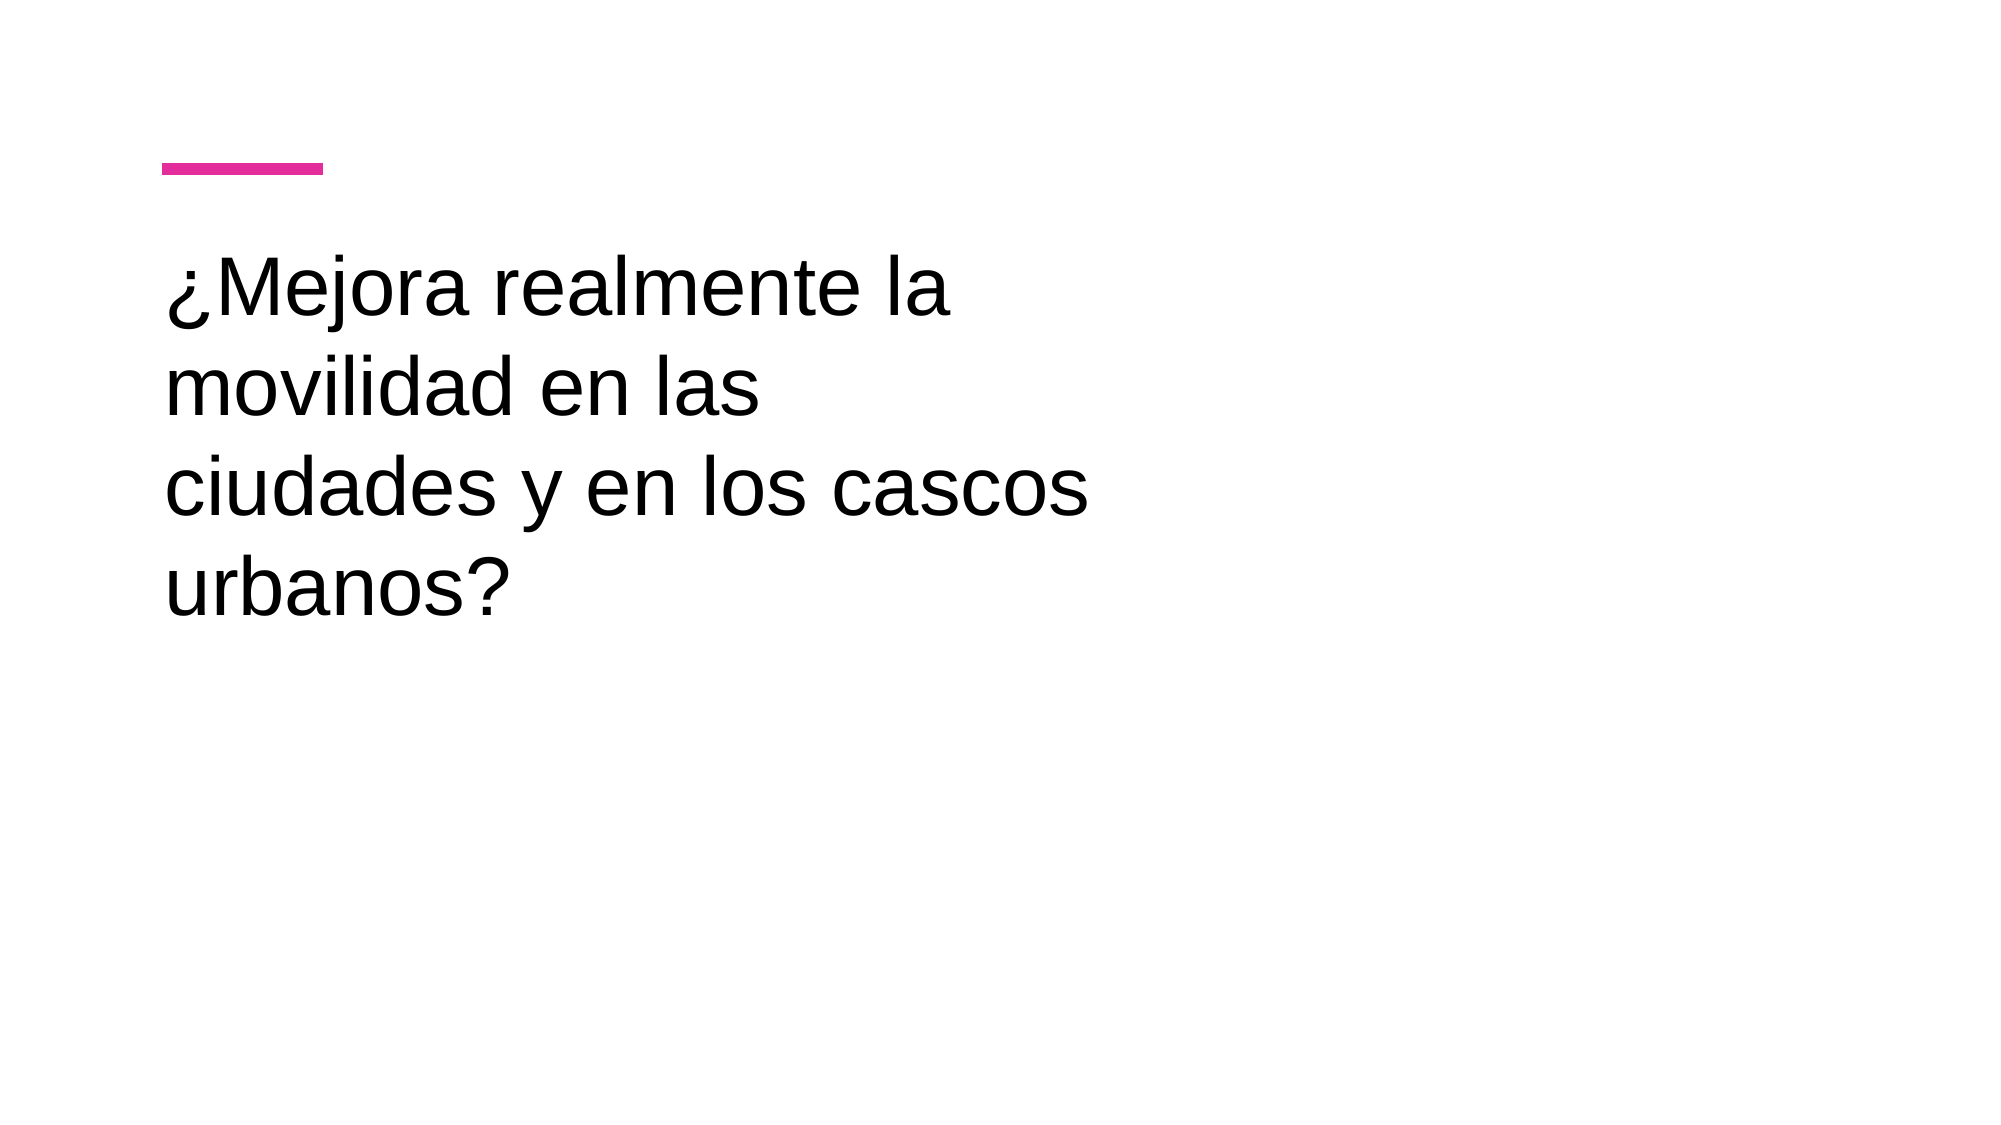

# ¿Mejora realmente la movilidad en las ciudades y en los cascos urbanos?